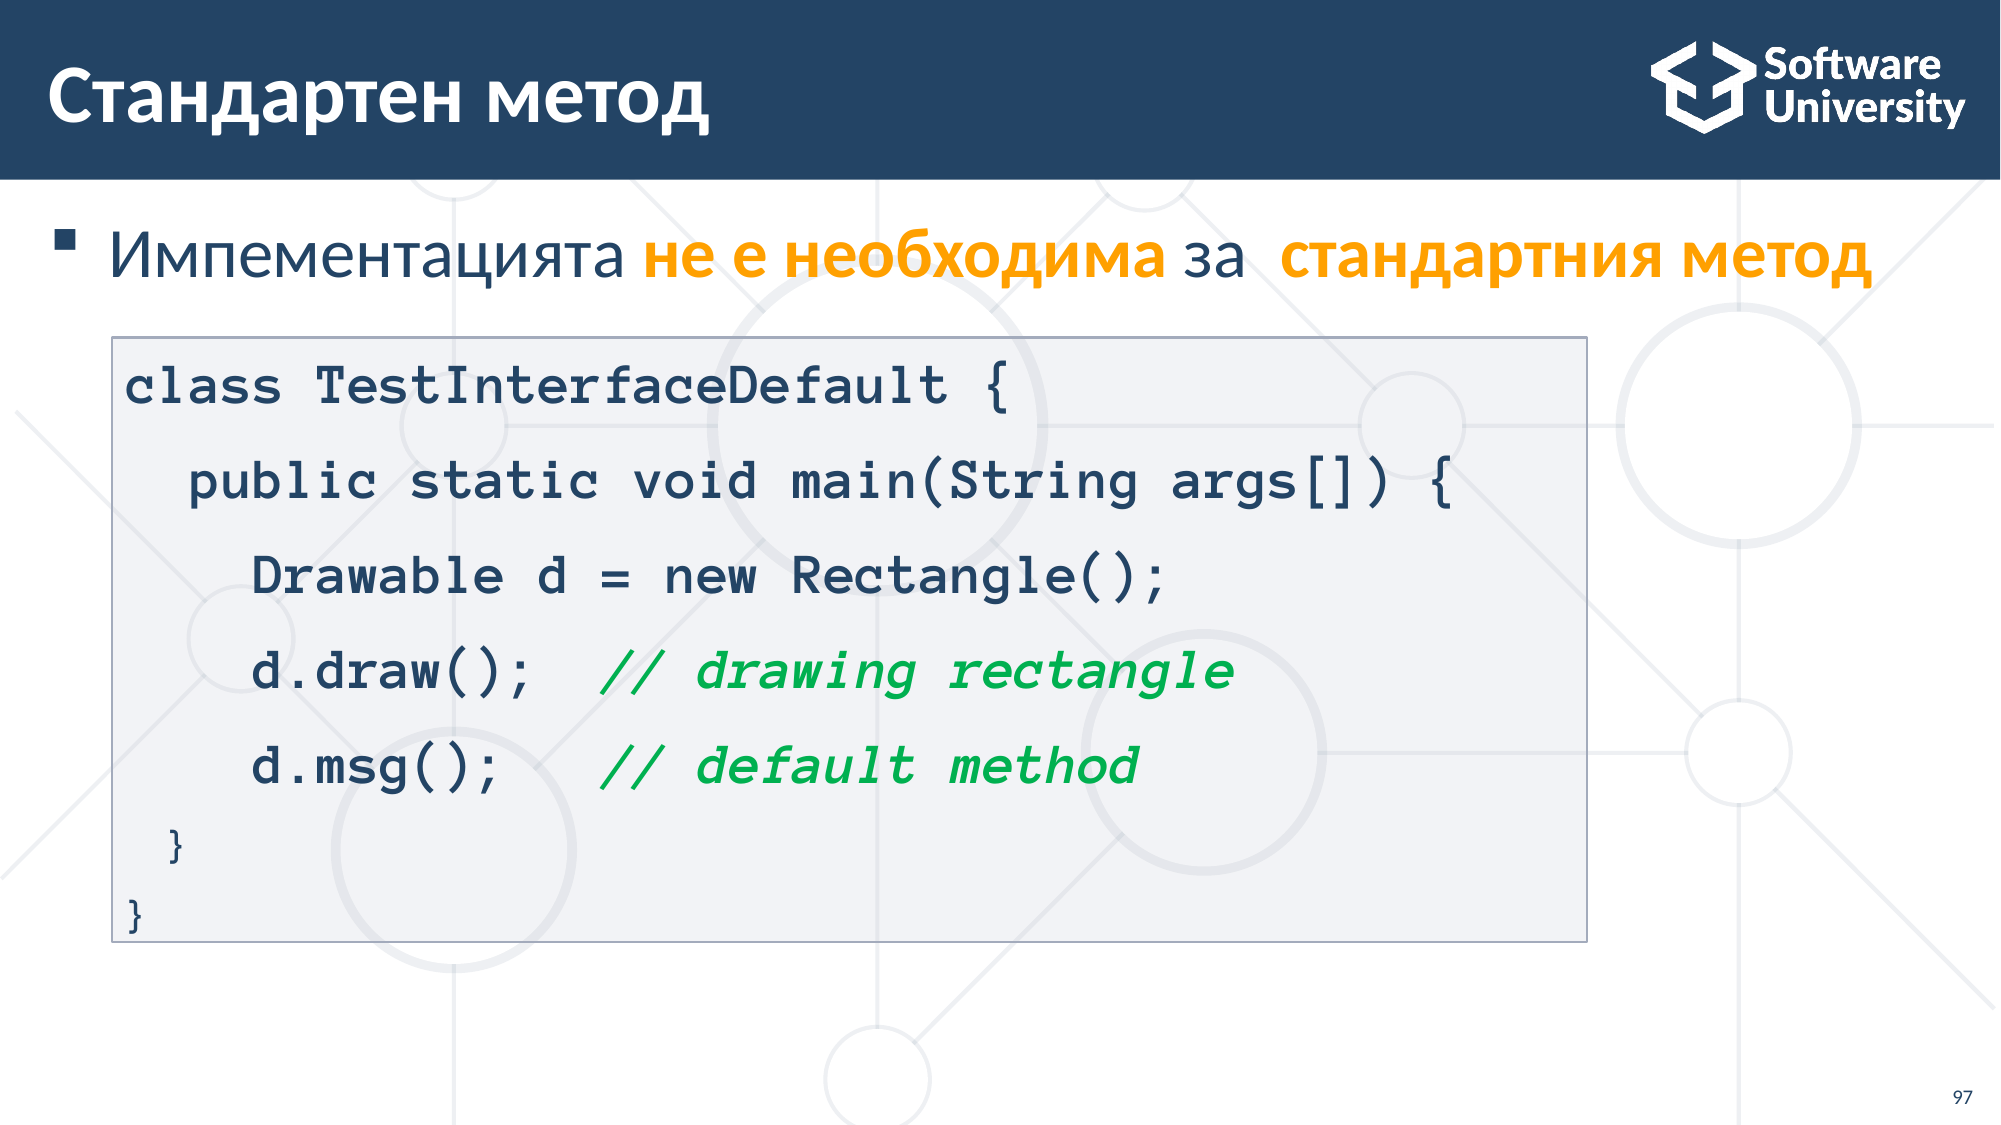

# Стандартен метод
Импементацията не е необходима за  стандартния метод
class TestInterfaceDefault {
  public static void main(String args[]) {
    Drawable d = new Rectangle();
    d.draw();  // drawing rectangle
    d.msg();   // default method
  }
}
97